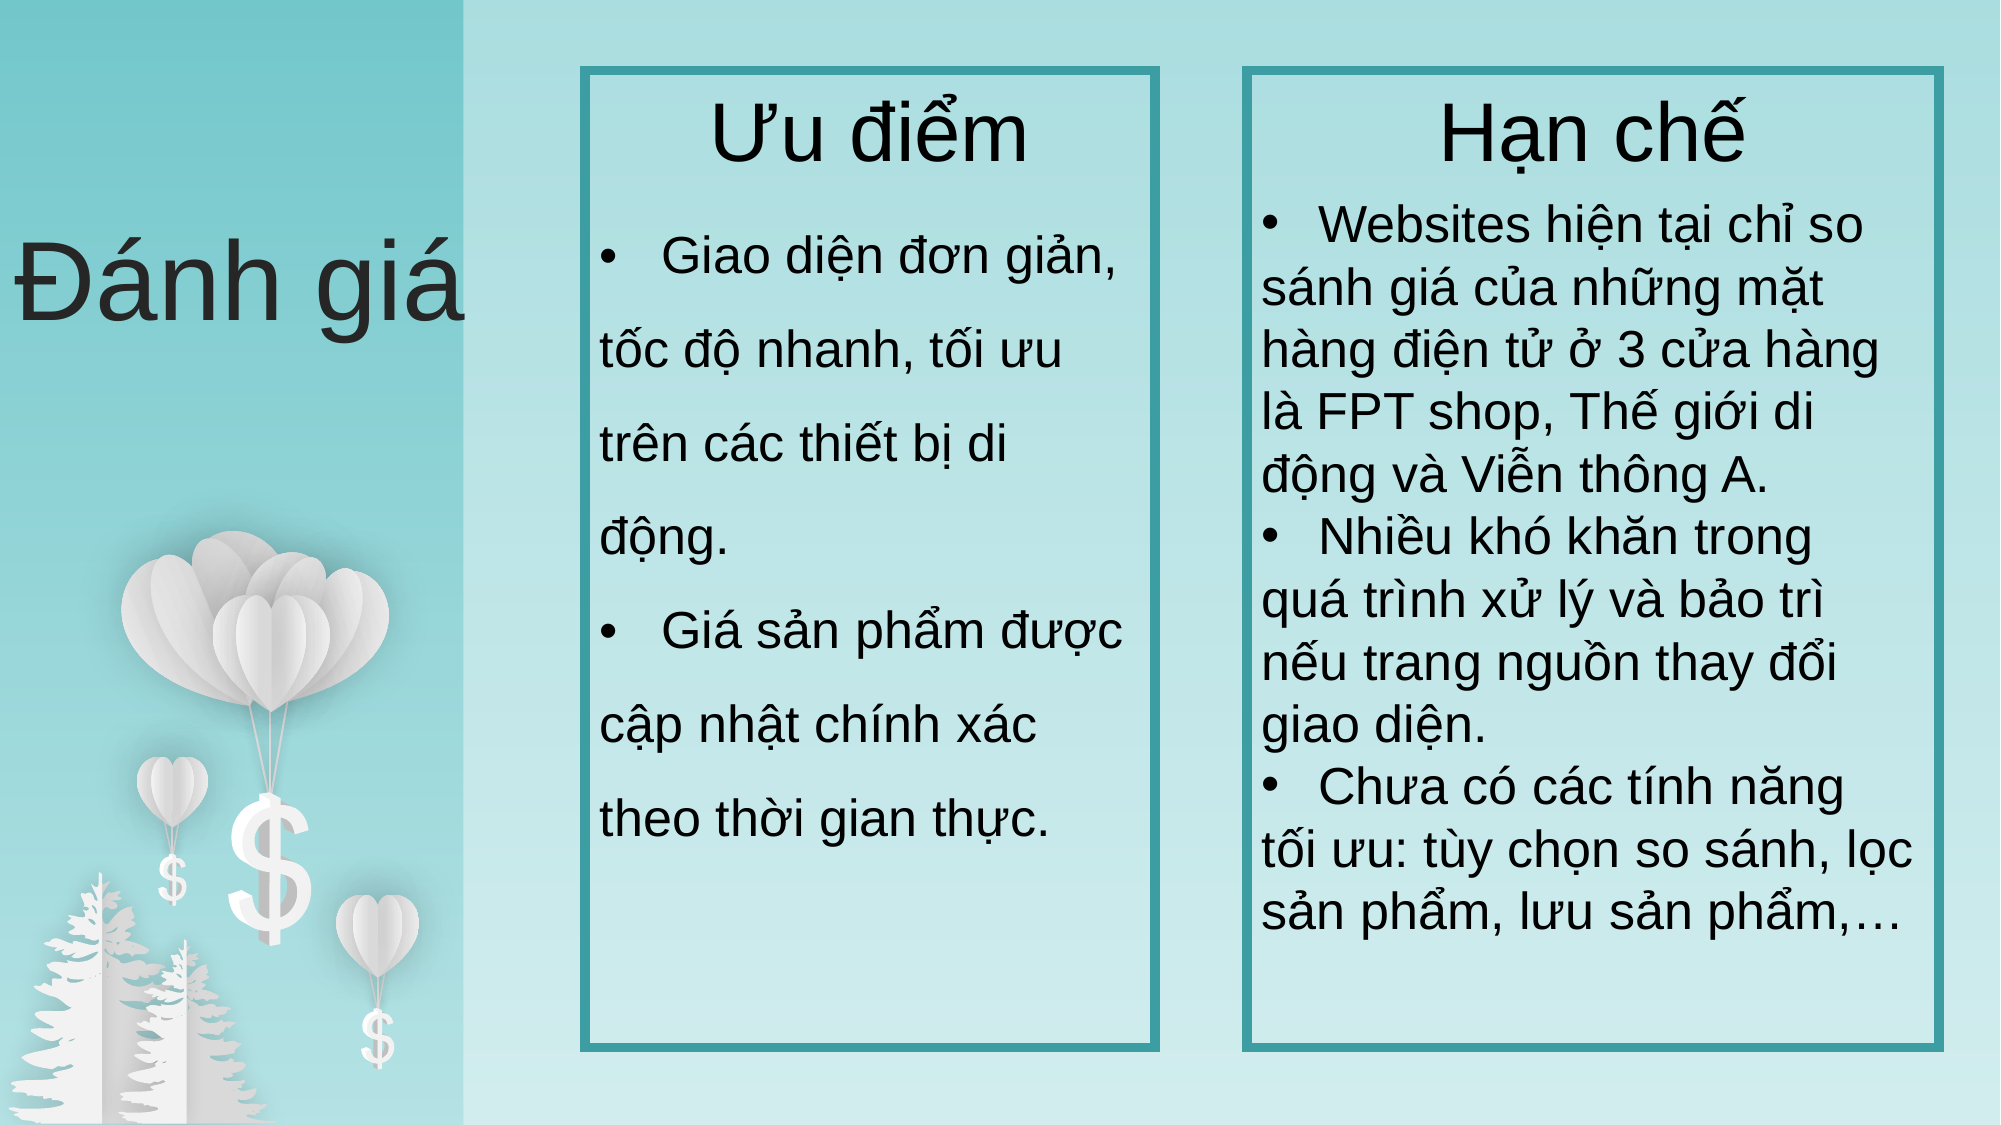

Ưu điểm
•   Giao diện đơn giản, tốc độ nhanh, tối ưu trên các thiết bị di động.
•   Giá sản phẩm được cập nhật chính xác theo thời gian thực.

Hạn chế
Websites hiện tại chỉ so
sánh giá của những mặt hàng điện tử ở 3 cửa hàng là FPT shop, Thế giới di động và Viễn thông A.
Nhiều khó khăn trong
quá trình xử lý và bảo trì nếu trang nguồn thay đổi giao diện.
Chưa có các tính năng
tối ưu: tùy chọn so sánh, lọc sản phẩm, lưu sản phẩm,…

Đánh giá